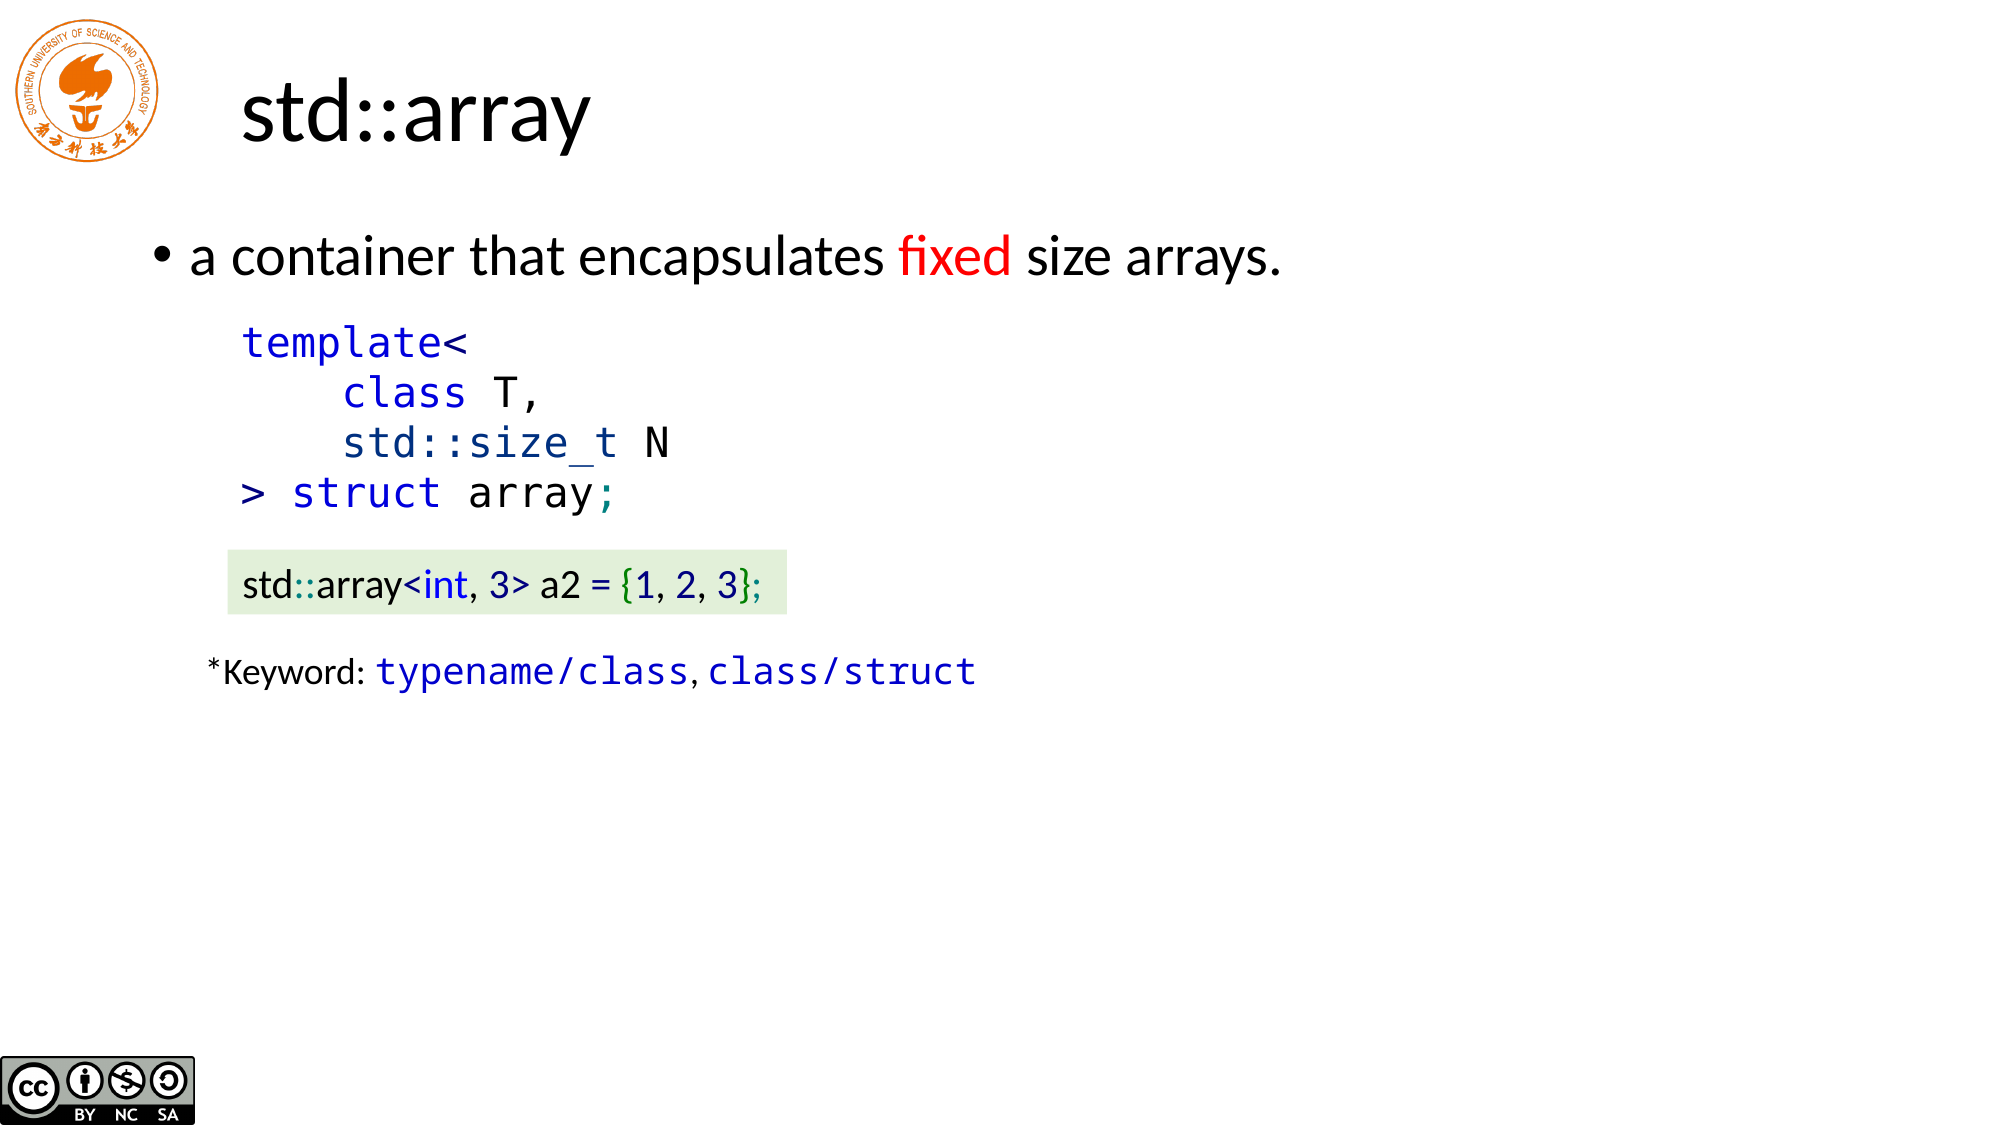

# std::array
a container that encapsulates fixed size arrays.

template<
    class T,
    std::size_t N
> struct array;
std::array<int, 3> a2 = {1, 2, 3};
*Keyword: typename/class, class/struct